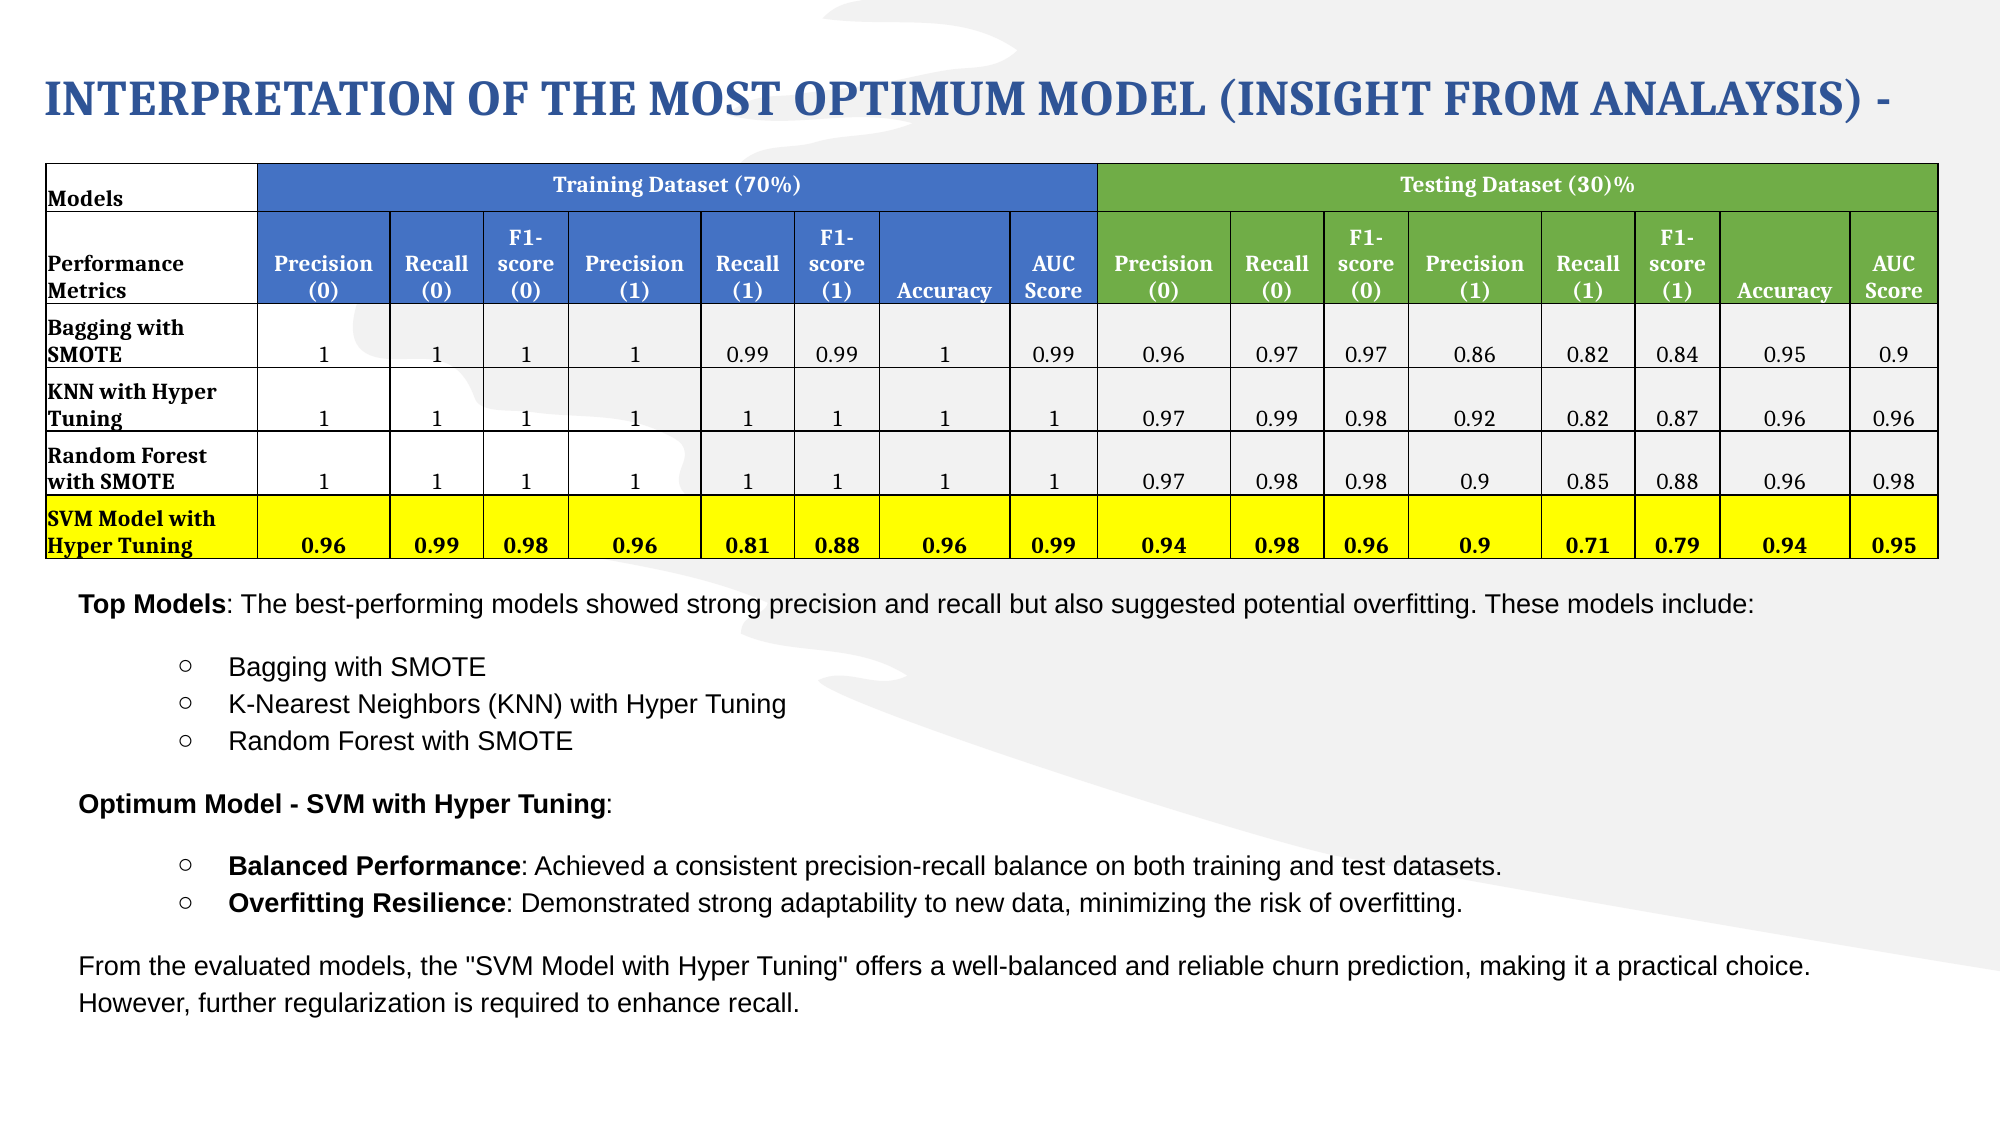

# INTERPRETATION OF THE MOST OPTIMUM MODEL (INSIGHT FROM ANALAYSIS) -

| Models | Training Dataset (70%) |  |  |  |  |  |  |  | Testing Dataset (30)% |  |  |  |  |  |  |  |
| --- | --- | --- | --- | --- | --- | --- | --- | --- | --- | --- | --- | --- | --- | --- | --- | --- |
| Performance Metrics | Precision (0) | Recall (0) | F1-score (0) | Precision (1) | Recall (1) | F1-score (1) | Accuracy | AUC Score | Precision (0) | Recall (0) | F1-score (0) | Precision (1) | Recall (1) | F1-score (1) | Accuracy | AUC Score |
| Bagging with SMOTE | 1 | 1 | 1 | 1 | 0.99 | 0.99 | 1 | 0.99 | 0.96 | 0.97 | 0.97 | 0.86 | 0.82 | 0.84 | 0.95 | 0.9 |
| KNN with Hyper Tuning | 1 | 1 | 1 | 1 | 1 | 1 | 1 | 1 | 0.97 | 0.99 | 0.98 | 0.92 | 0.82 | 0.87 | 0.96 | 0.96 |
| Random Forest with SMOTE | 1 | 1 | 1 | 1 | 1 | 1 | 1 | 1 | 0.97 | 0.98 | 0.98 | 0.9 | 0.85 | 0.88 | 0.96 | 0.98 |
| SVM Model with Hyper Tuning | 0.96 | 0.99 | 0.98 | 0.96 | 0.81 | 0.88 | 0.96 | 0.99 | 0.94 | 0.98 | 0.96 | 0.9 | 0.71 | 0.79 | 0.94 | 0.95 |
Top Models: The best-performing models showed strong precision and recall but also suggested potential overfitting. These models include:
Bagging with SMOTE
K-Nearest Neighbors (KNN) with Hyper Tuning
Random Forest with SMOTE
Optimum Model - SVM with Hyper Tuning:
Balanced Performance: Achieved a consistent precision-recall balance on both training and test datasets.
Overfitting Resilience: Demonstrated strong adaptability to new data, minimizing the risk of overfitting.
From the evaluated models, the "SVM Model with Hyper Tuning" offers a well-balanced and reliable churn prediction, making it a practical choice. However, further regularization is required to enhance recall.